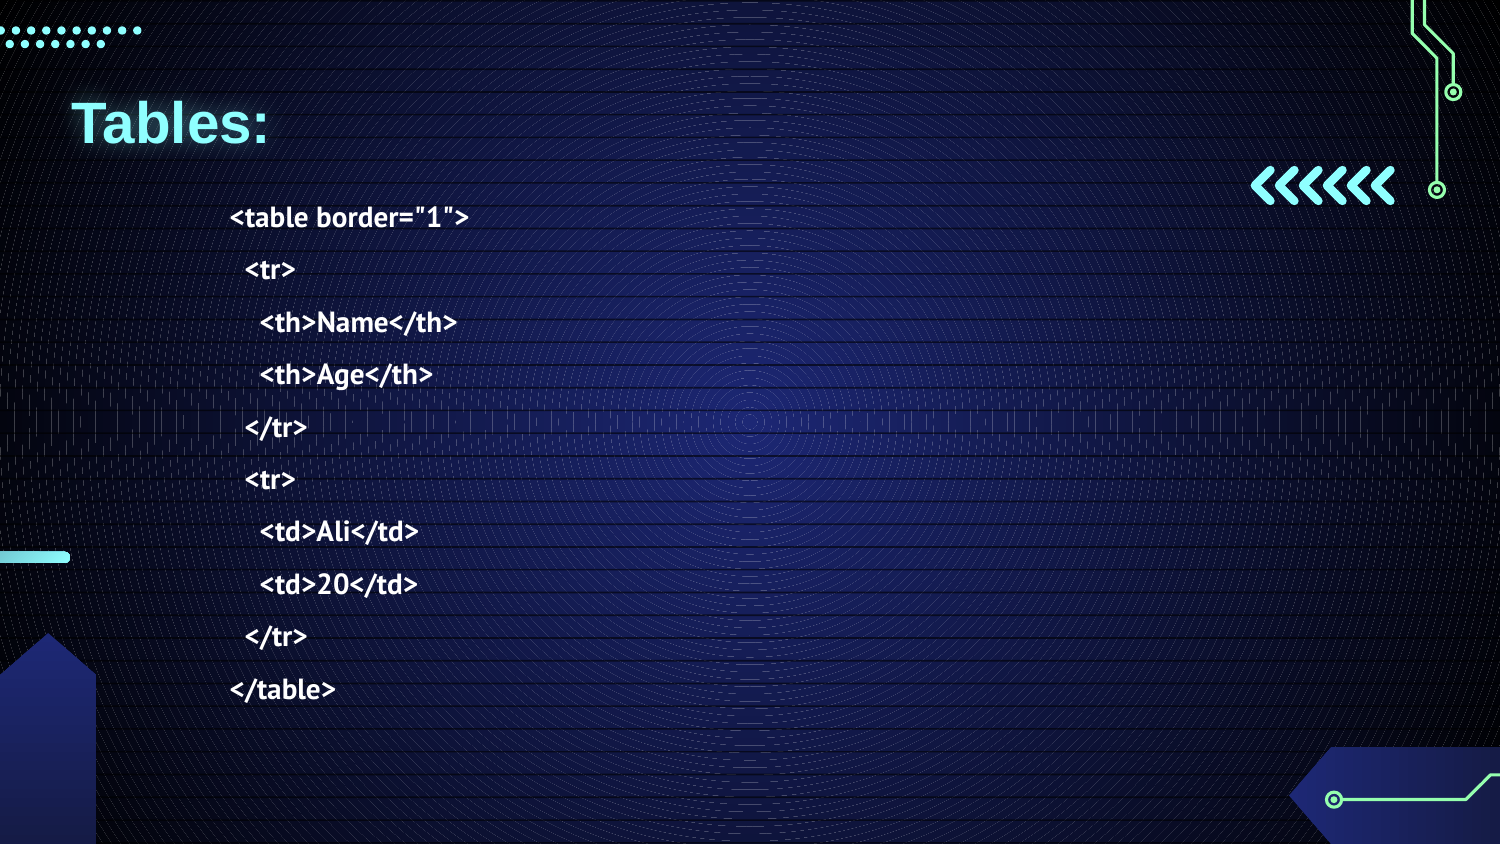

# Tables:
<table border="1">
  <tr>
    <th>Name</th>
    <th>Age</th>
  </tr>
  <tr>
    <td>Ali</td>
    <td>20</td>
  </tr>
</table>